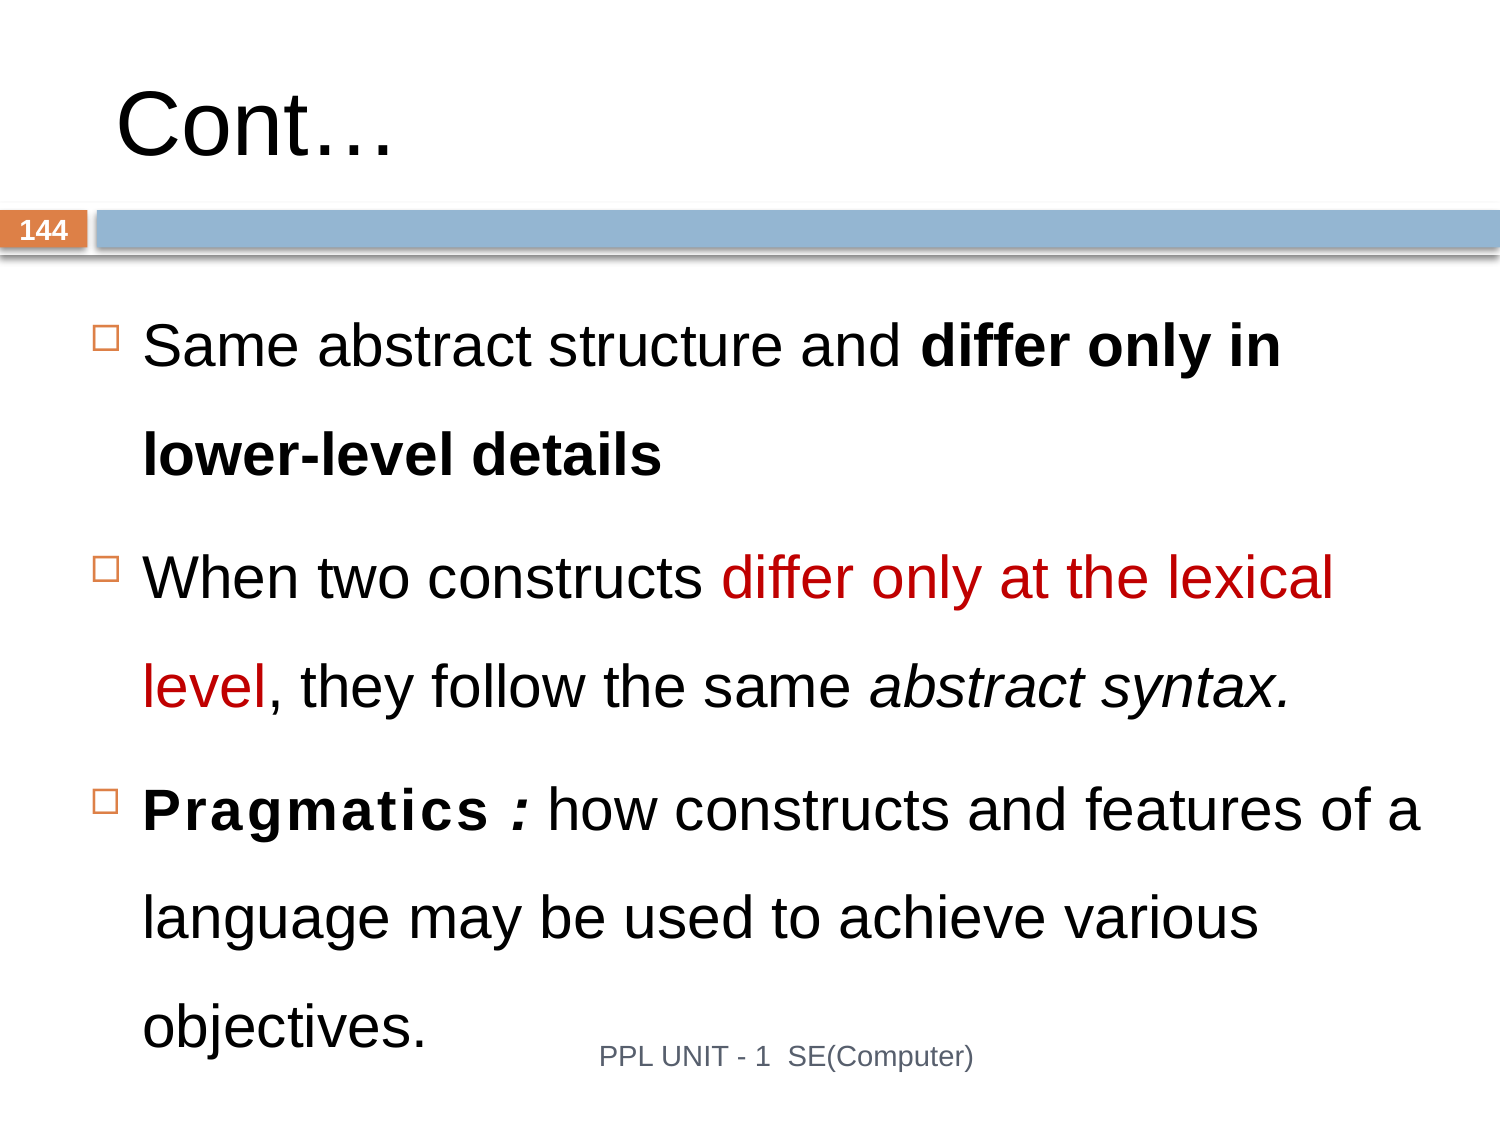

# Cont…
144
Same abstract structure and differ only in lower-level details
When two constructs differ only at the lexical level, they follow the same abstract syntax.
Pragmatics : how constructs and features of a language may be used to achieve various objectives.

PPL UNIT - 1  SE(Computer)